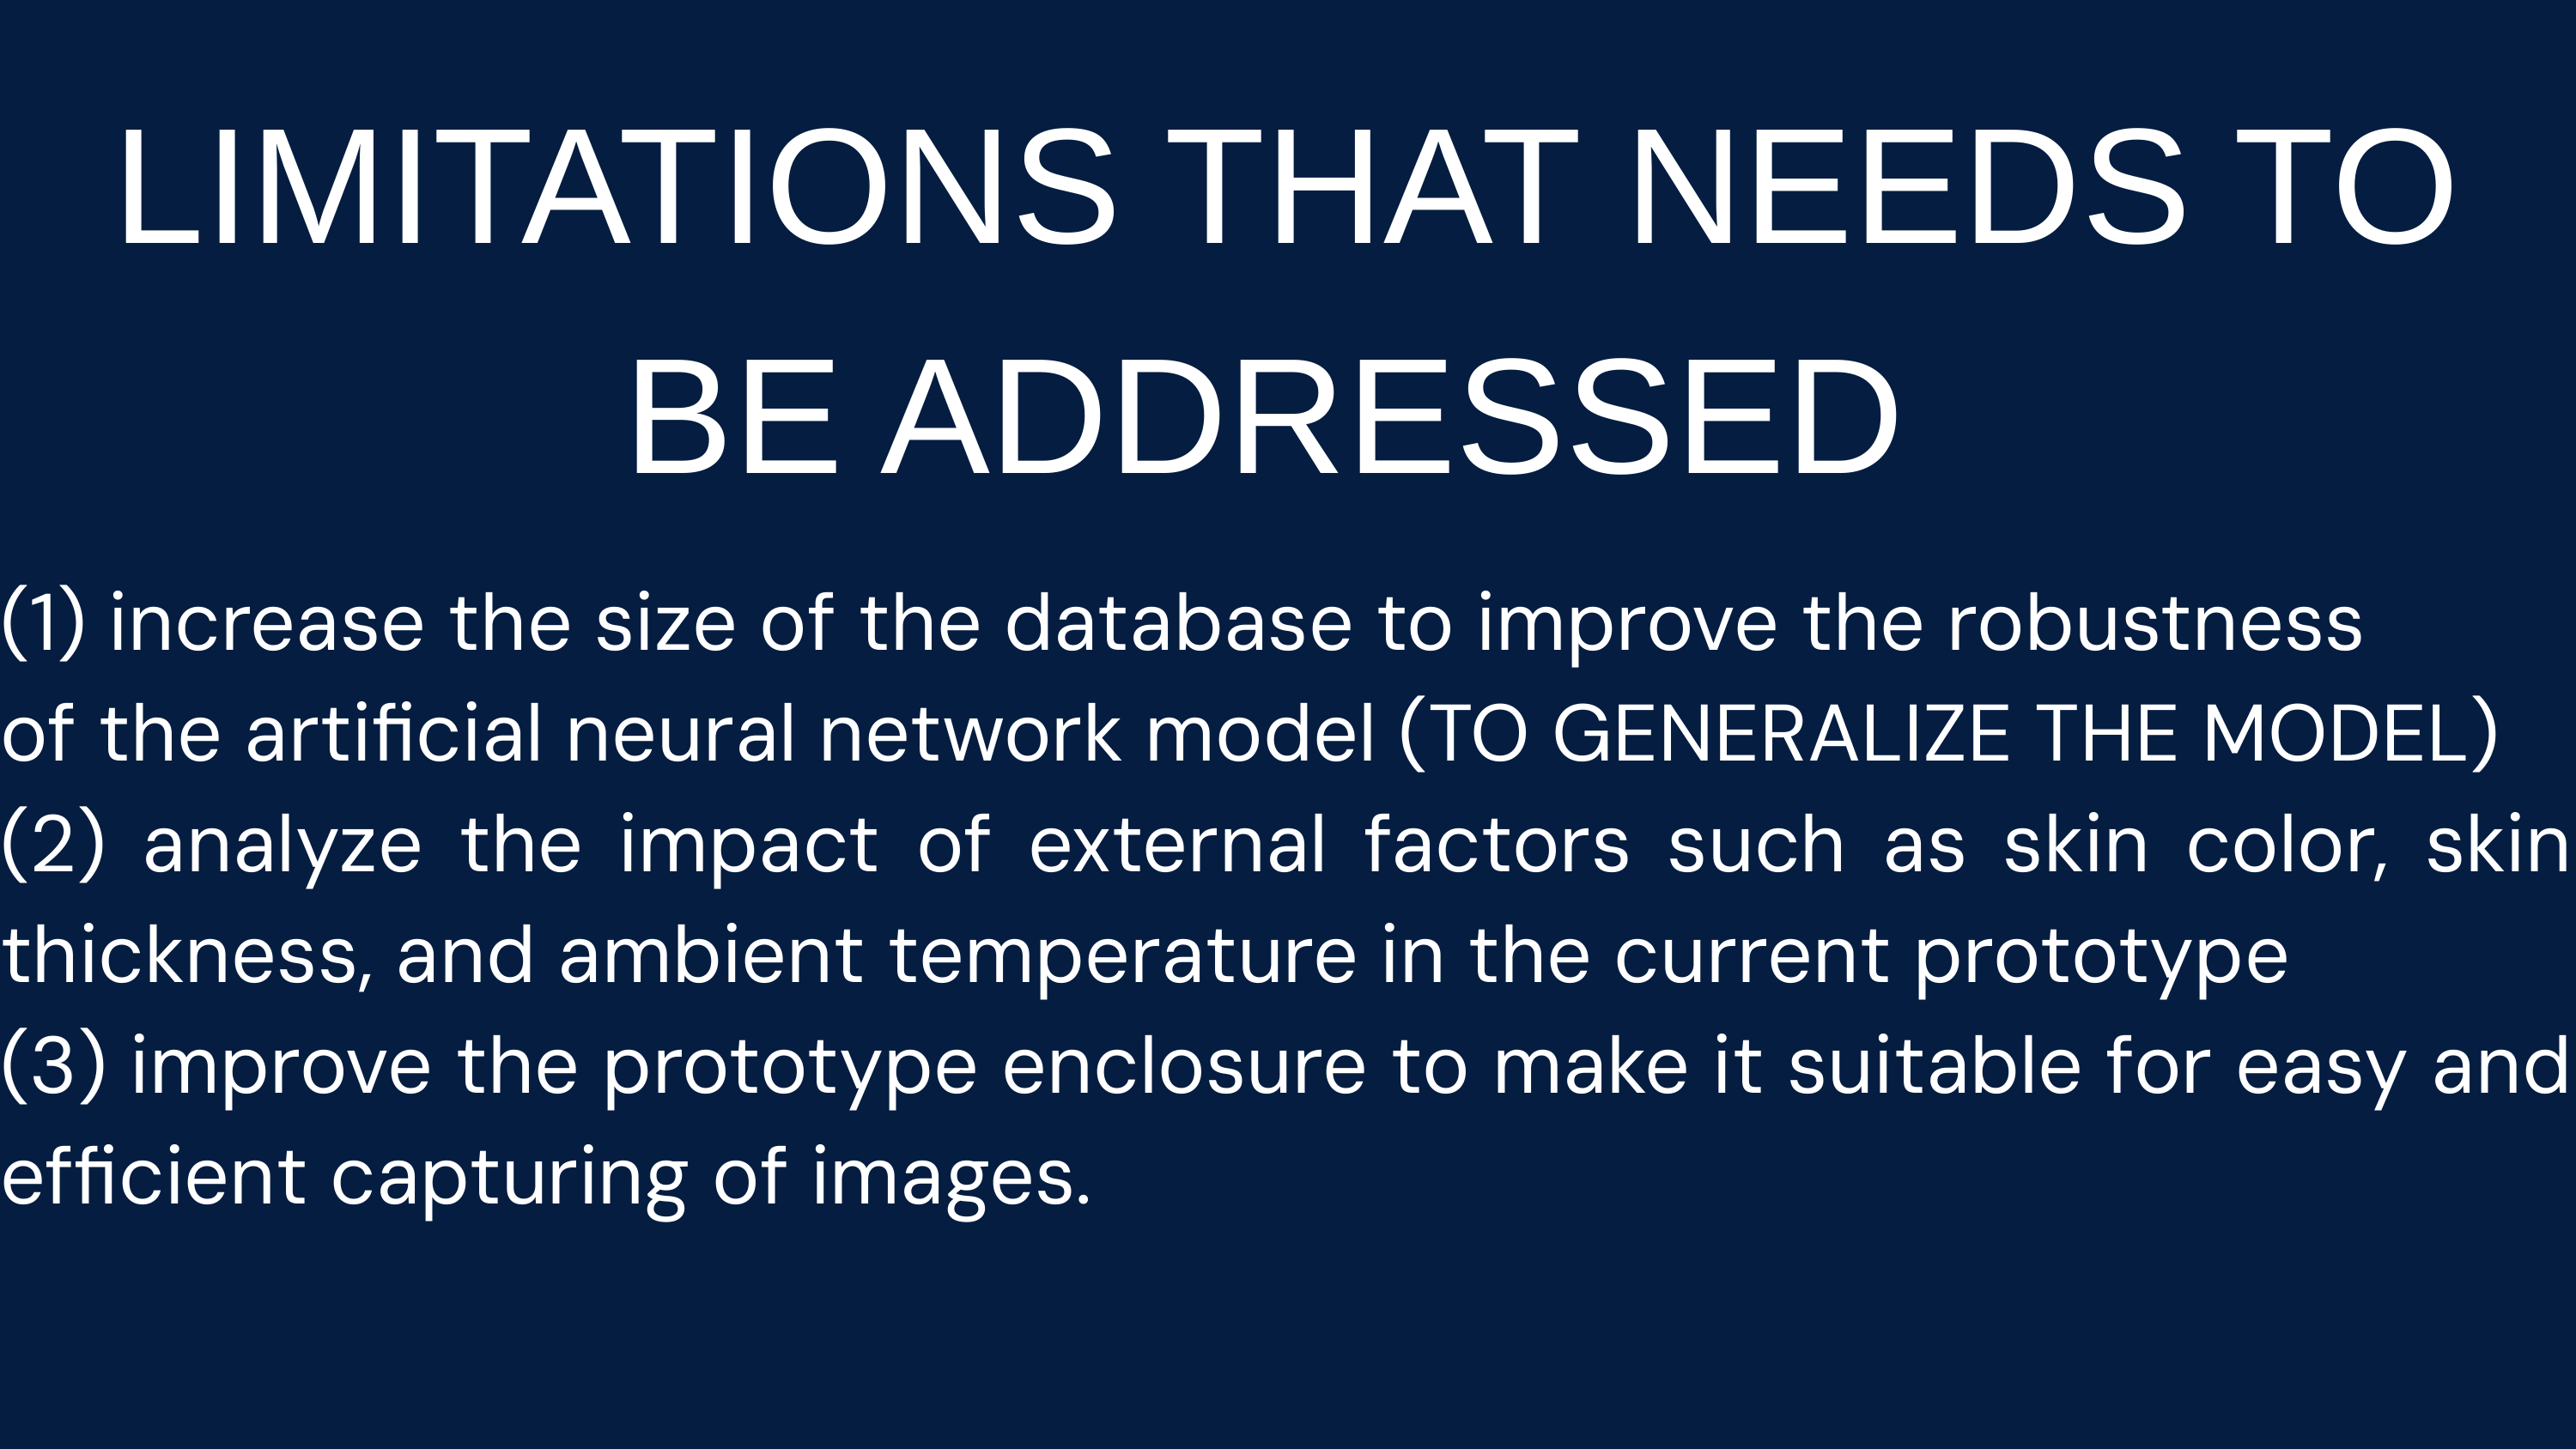

LIMITATIONS THAT NEEDS TO BE ADDRESSED
(1) increase the size of the database to improve the robustness
of the artificial neural network model (TO GENERALIZE THE MODEL)
(2) analyze the impact of external factors such as skin color, skin thickness, and ambient temperature in the current prototype
(3) improve the prototype enclosure to make it suitable for easy and efficient capturing of images.